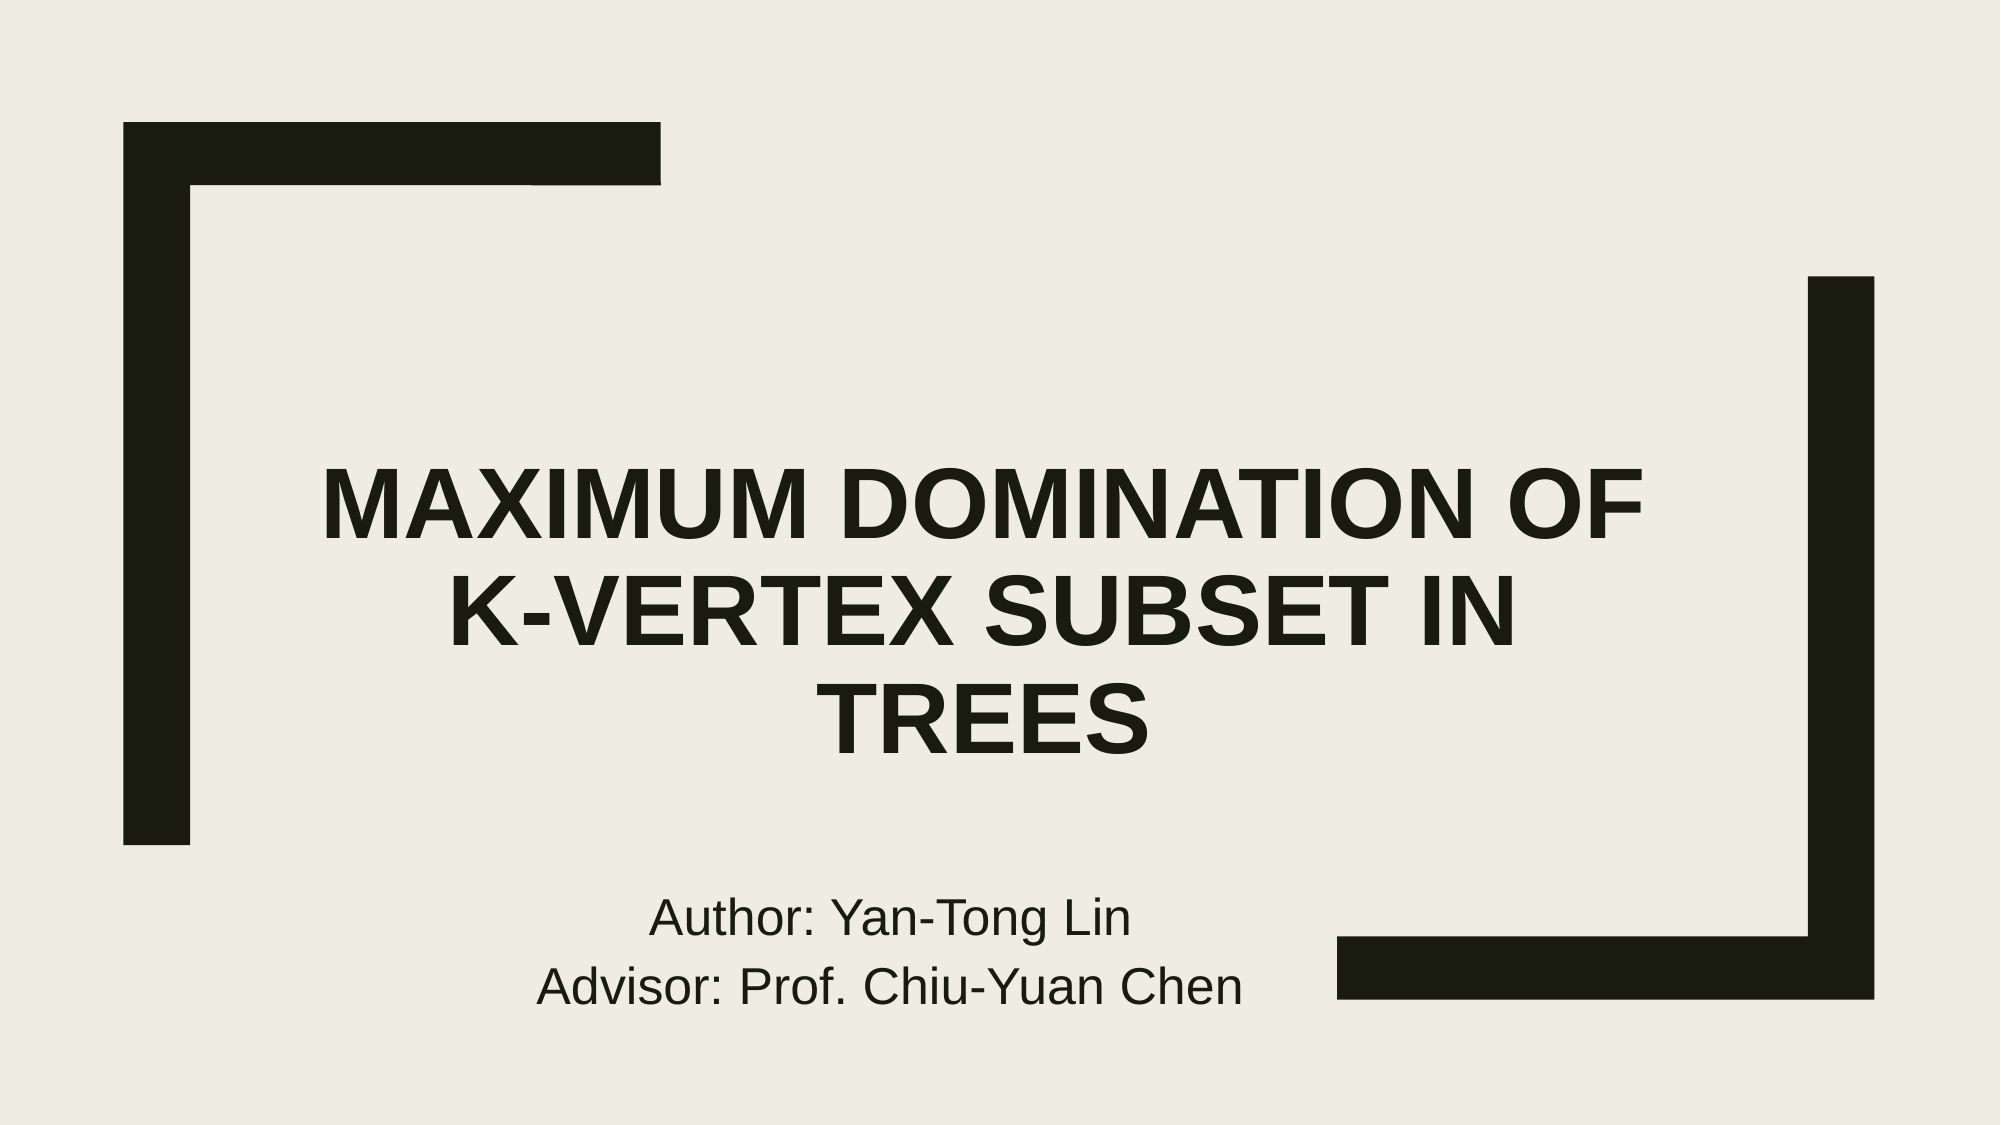

# Maximum domination of k-vertex subset in trees
Author: Yan-Tong Lin
Advisor: Prof. Chiu-Yuan Chen